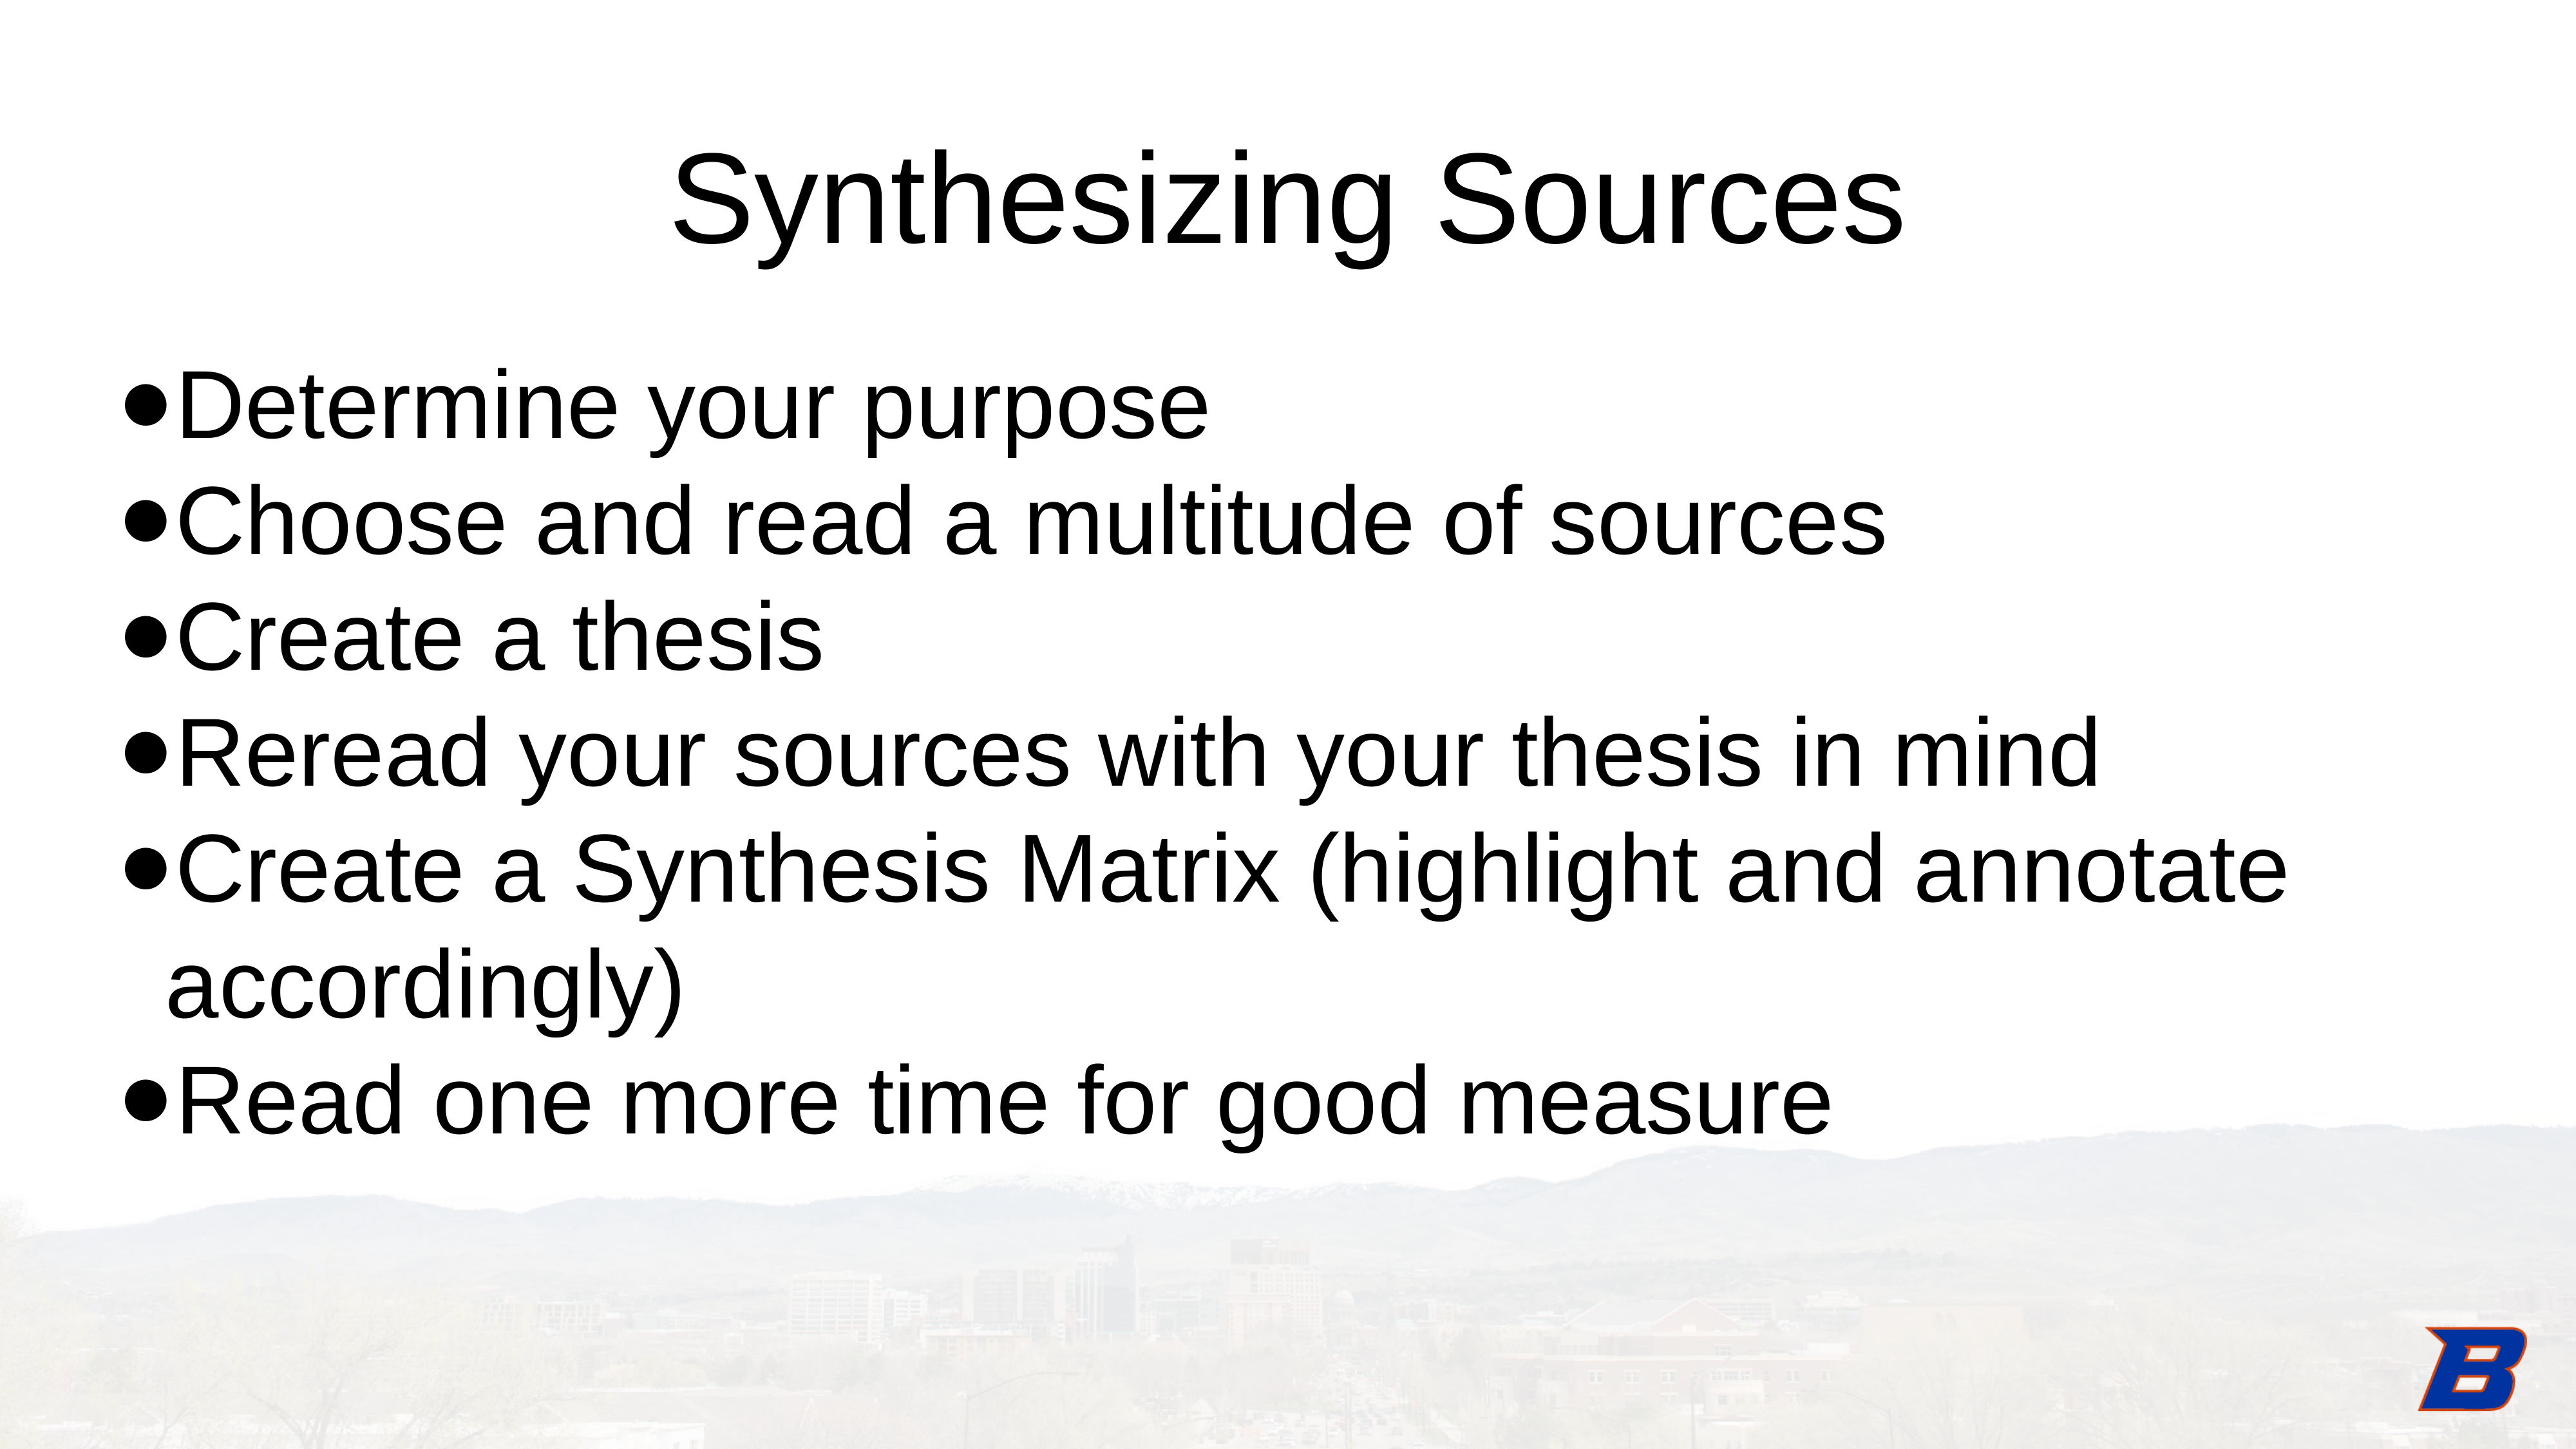

Synthesizing Sources
Determine your purpose
Choose and read a multitude of sources
Create a thesis
Reread your sources with your thesis in mind
Create a Synthesis Matrix (highlight and annotate accordingly)
Read one more time for good measure